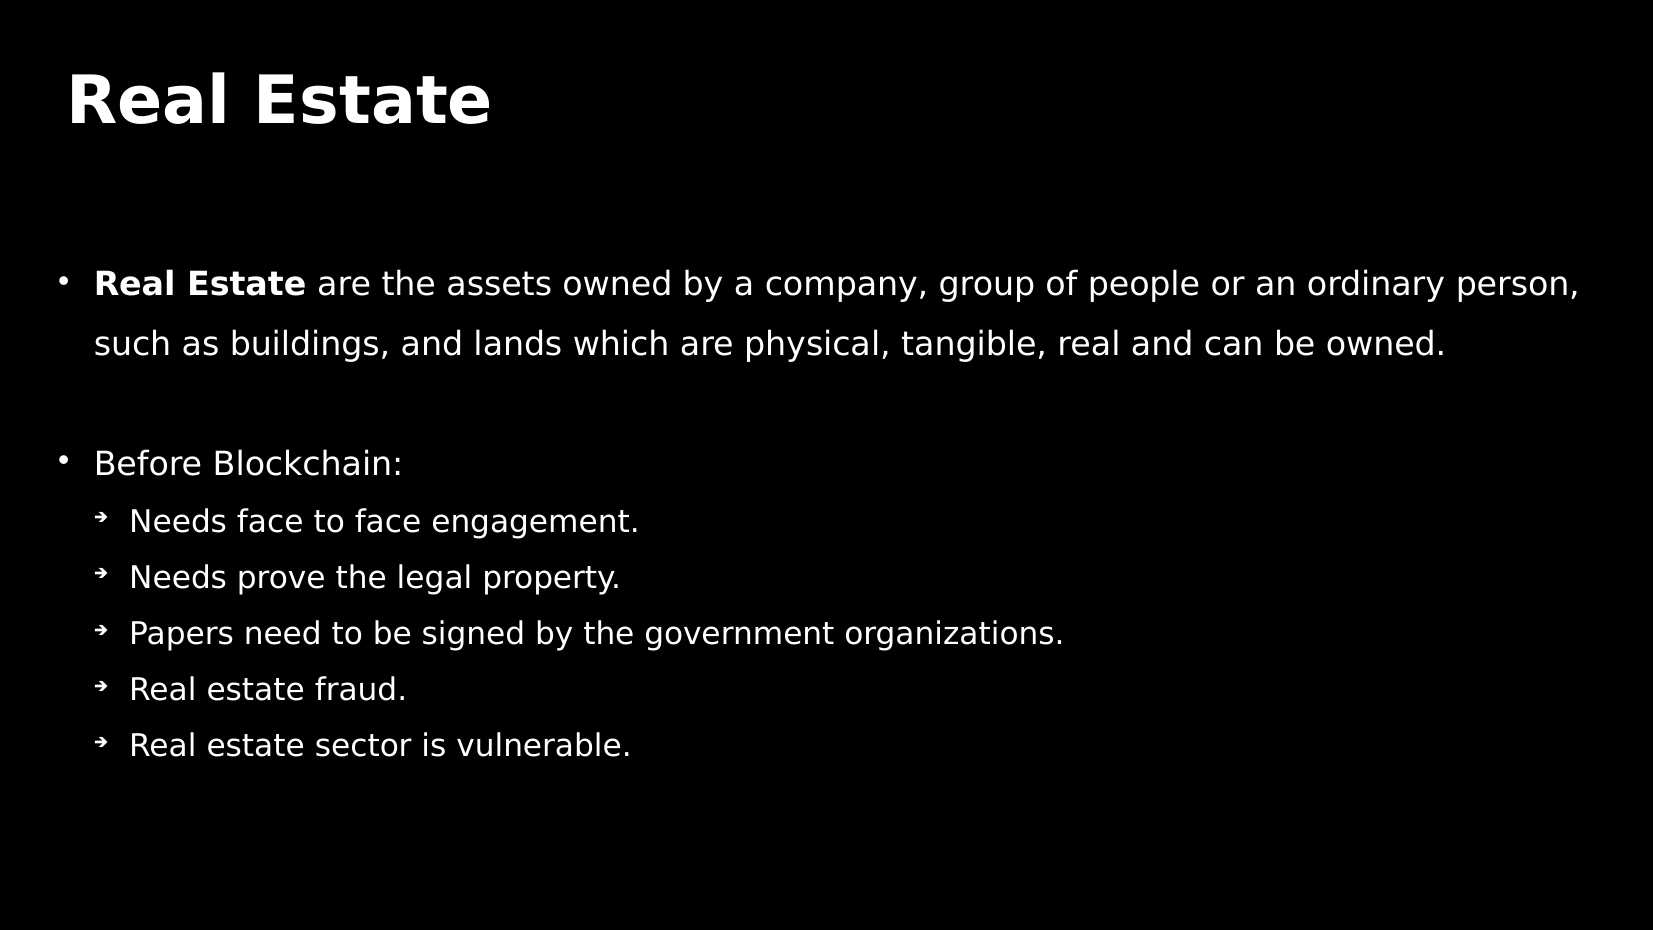

# Real Estate
Real Estate are the assets owned by a company, group of people or an ordinary person, such as buildings, and lands which are physical, tangible, real and can be owned.

Before Blockchain:
Needs face to face engagement.
Needs prove the legal property.
Papers need to be signed by the government organizations.
Real estate fraud.
Real estate sector is vulnerable.